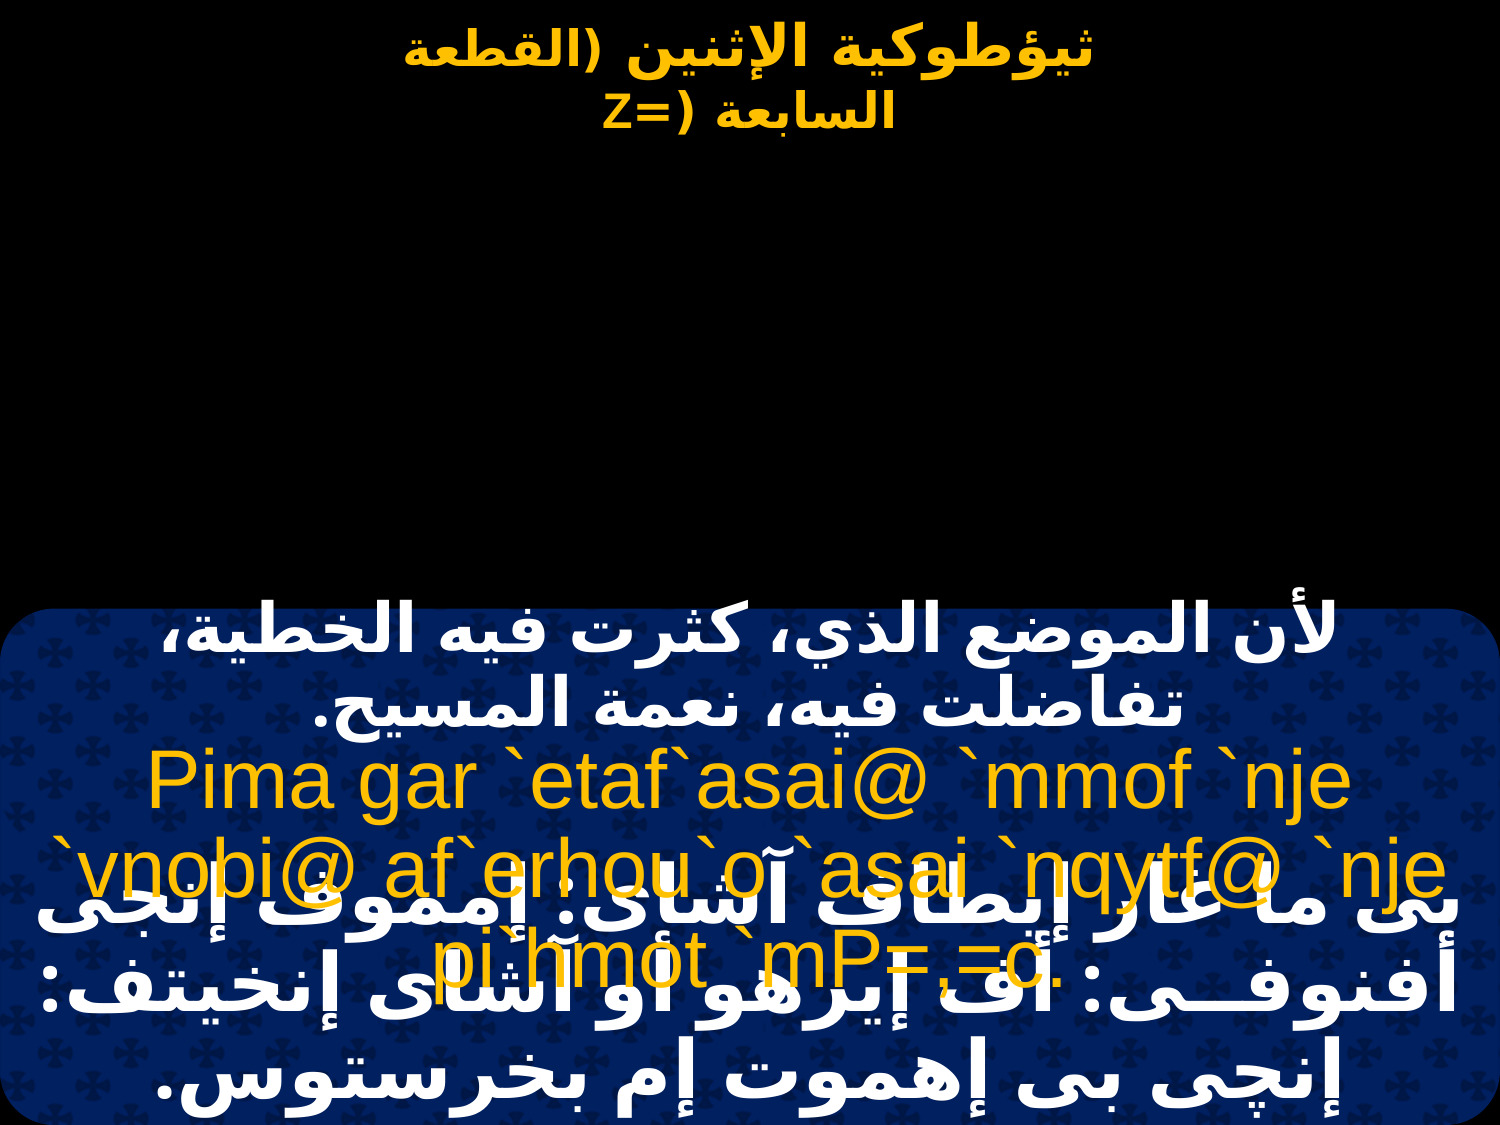

#
لأن الموضع الذي، كثرت فيه الخطية، تفاضلت فيه، نعمة المسيح.
Pima gar `etaf`asai@ `mmof `nje `vnobi@ af`erhou`o `asai `nqytf@ `nje pi`hmot `mP=,=c.
بى ما غار إيطاف آشاى: إمموف إنجى أفنوفــى: أف إيرهو أو آشاى إنخيتف: إنچى بى إهموت إم بخرستوس.